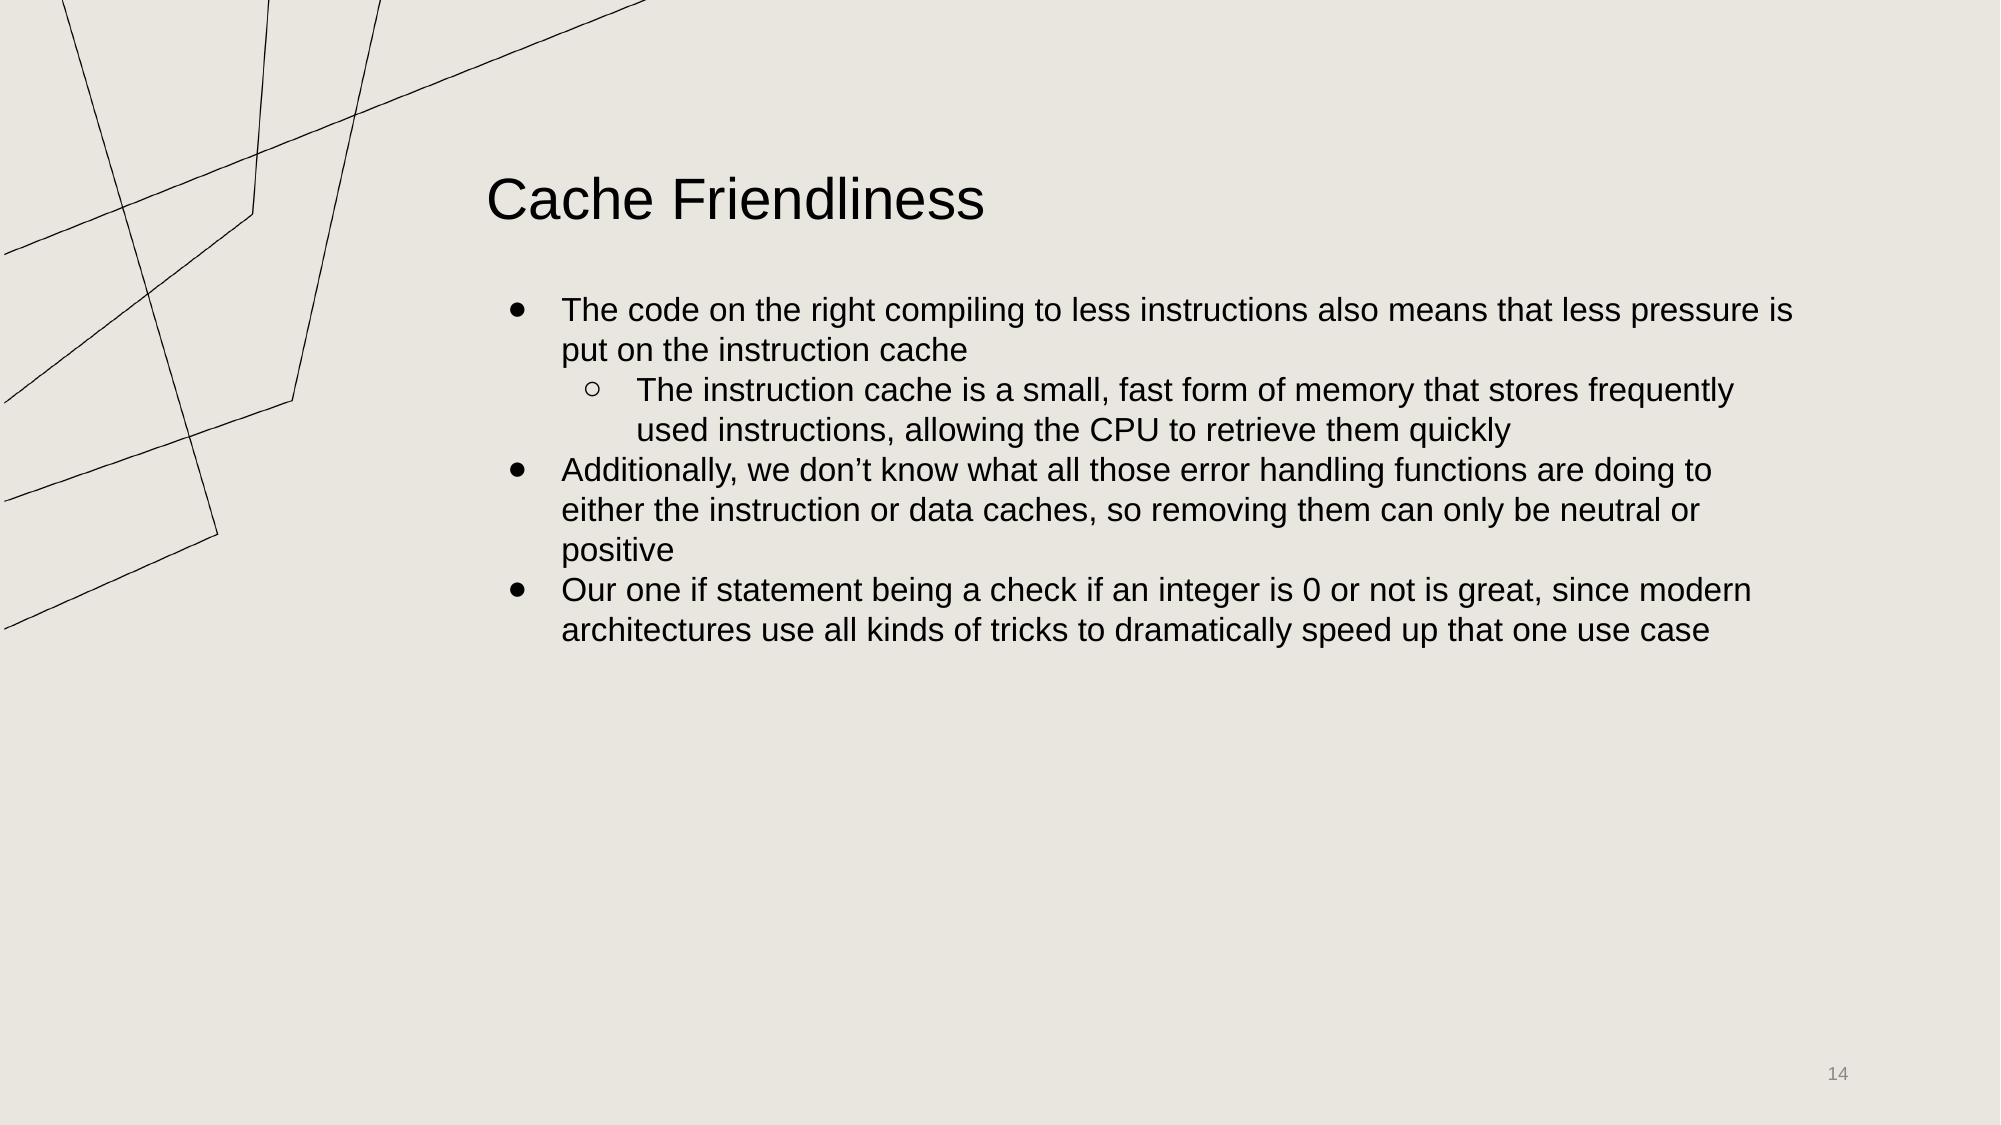

# Cache Friendliness
The code on the right compiling to less instructions also means that less pressure is put on the instruction cache
The instruction cache is a small, fast form of memory that stores frequently used instructions, allowing the CPU to retrieve them quickly
Additionally, we don’t know what all those error handling functions are doing to either the instruction or data caches, so removing them can only be neutral or positive
Our one if statement being a check if an integer is 0 or not is great, since modern architectures use all kinds of tricks to dramatically speed up that one use case

14